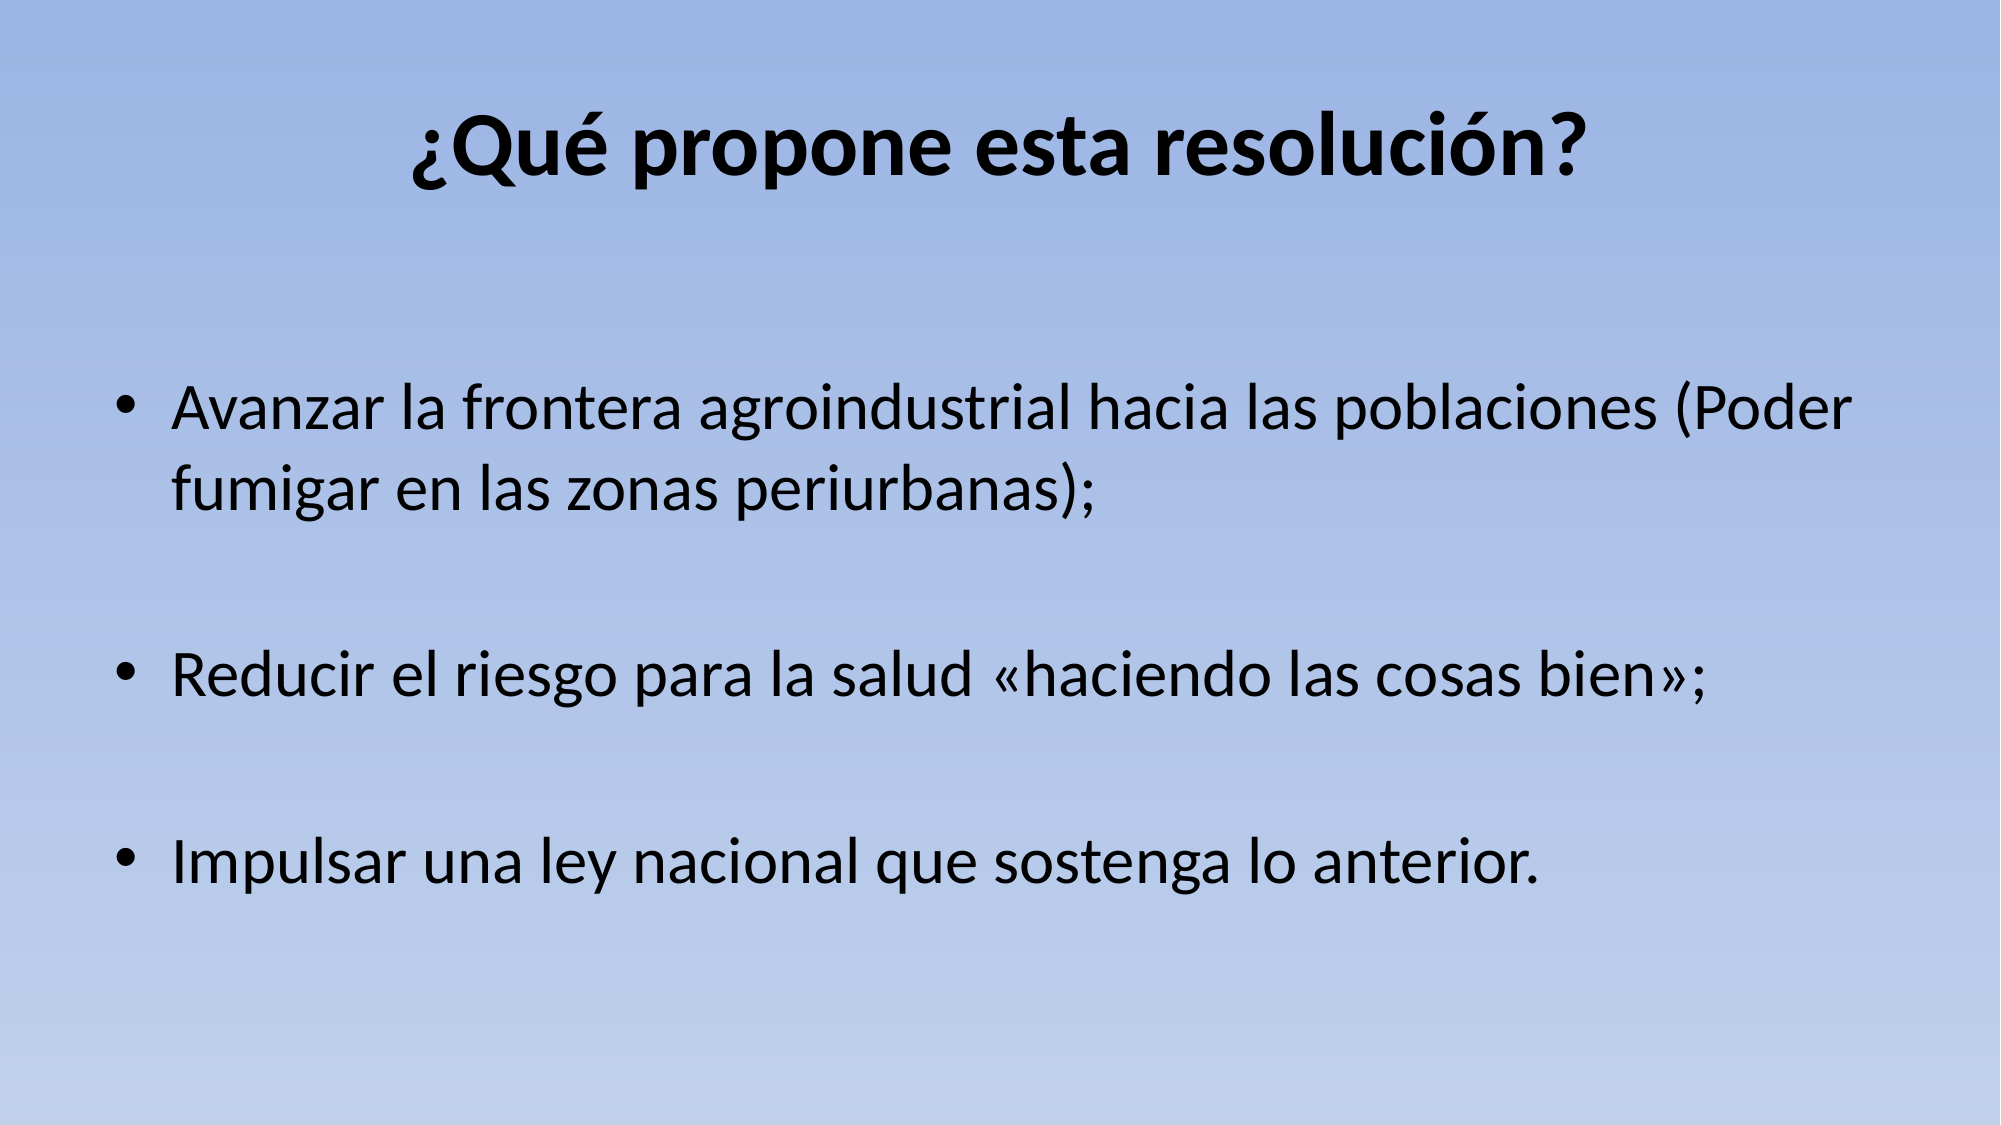

# ¿Qué propone esta resolución?

Avanzar la frontera agroindustrial hacia las poblaciones (Poder fumigar en las zonas periurbanas);

Reducir el riesgo para la salud «haciendo las cosas bien»;

Impulsar una ley nacional que sostenga lo anterior.